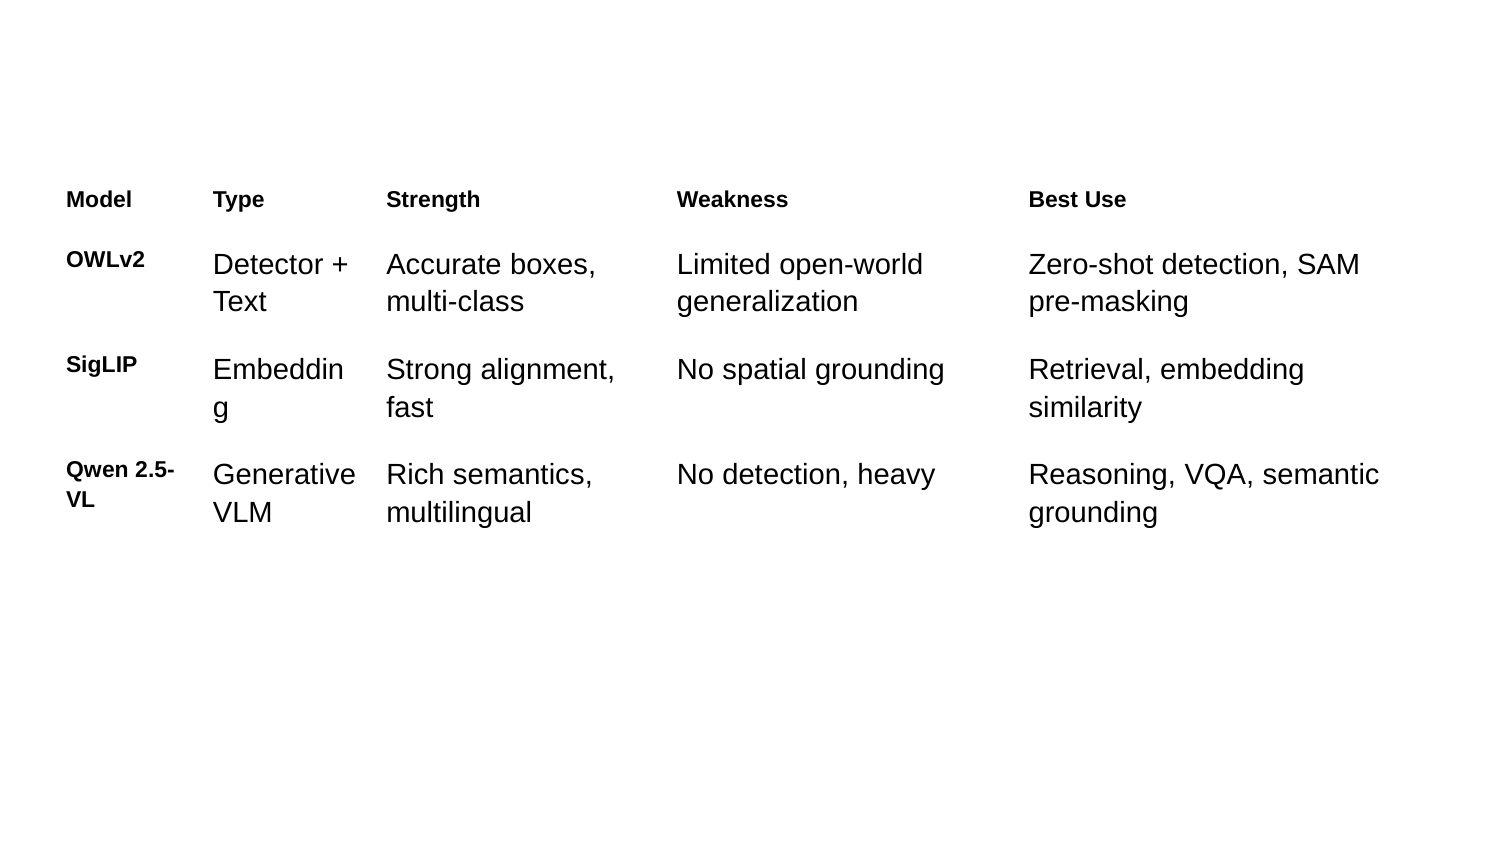

| Model | Type | Strength | Weakness | Best Use |
| --- | --- | --- | --- | --- |
| OWLv2 | Detector + Text | Accurate boxes, multi-class | Limited open-world generalization | Zero-shot detection, SAM pre-masking |
| SigLIP | Embedding | Strong alignment, fast | No spatial grounding | Retrieval, embedding similarity |
| Qwen 2.5-VL | Generative VLM | Rich semantics, multilingual | No detection, heavy | Reasoning, VQA, semantic grounding |